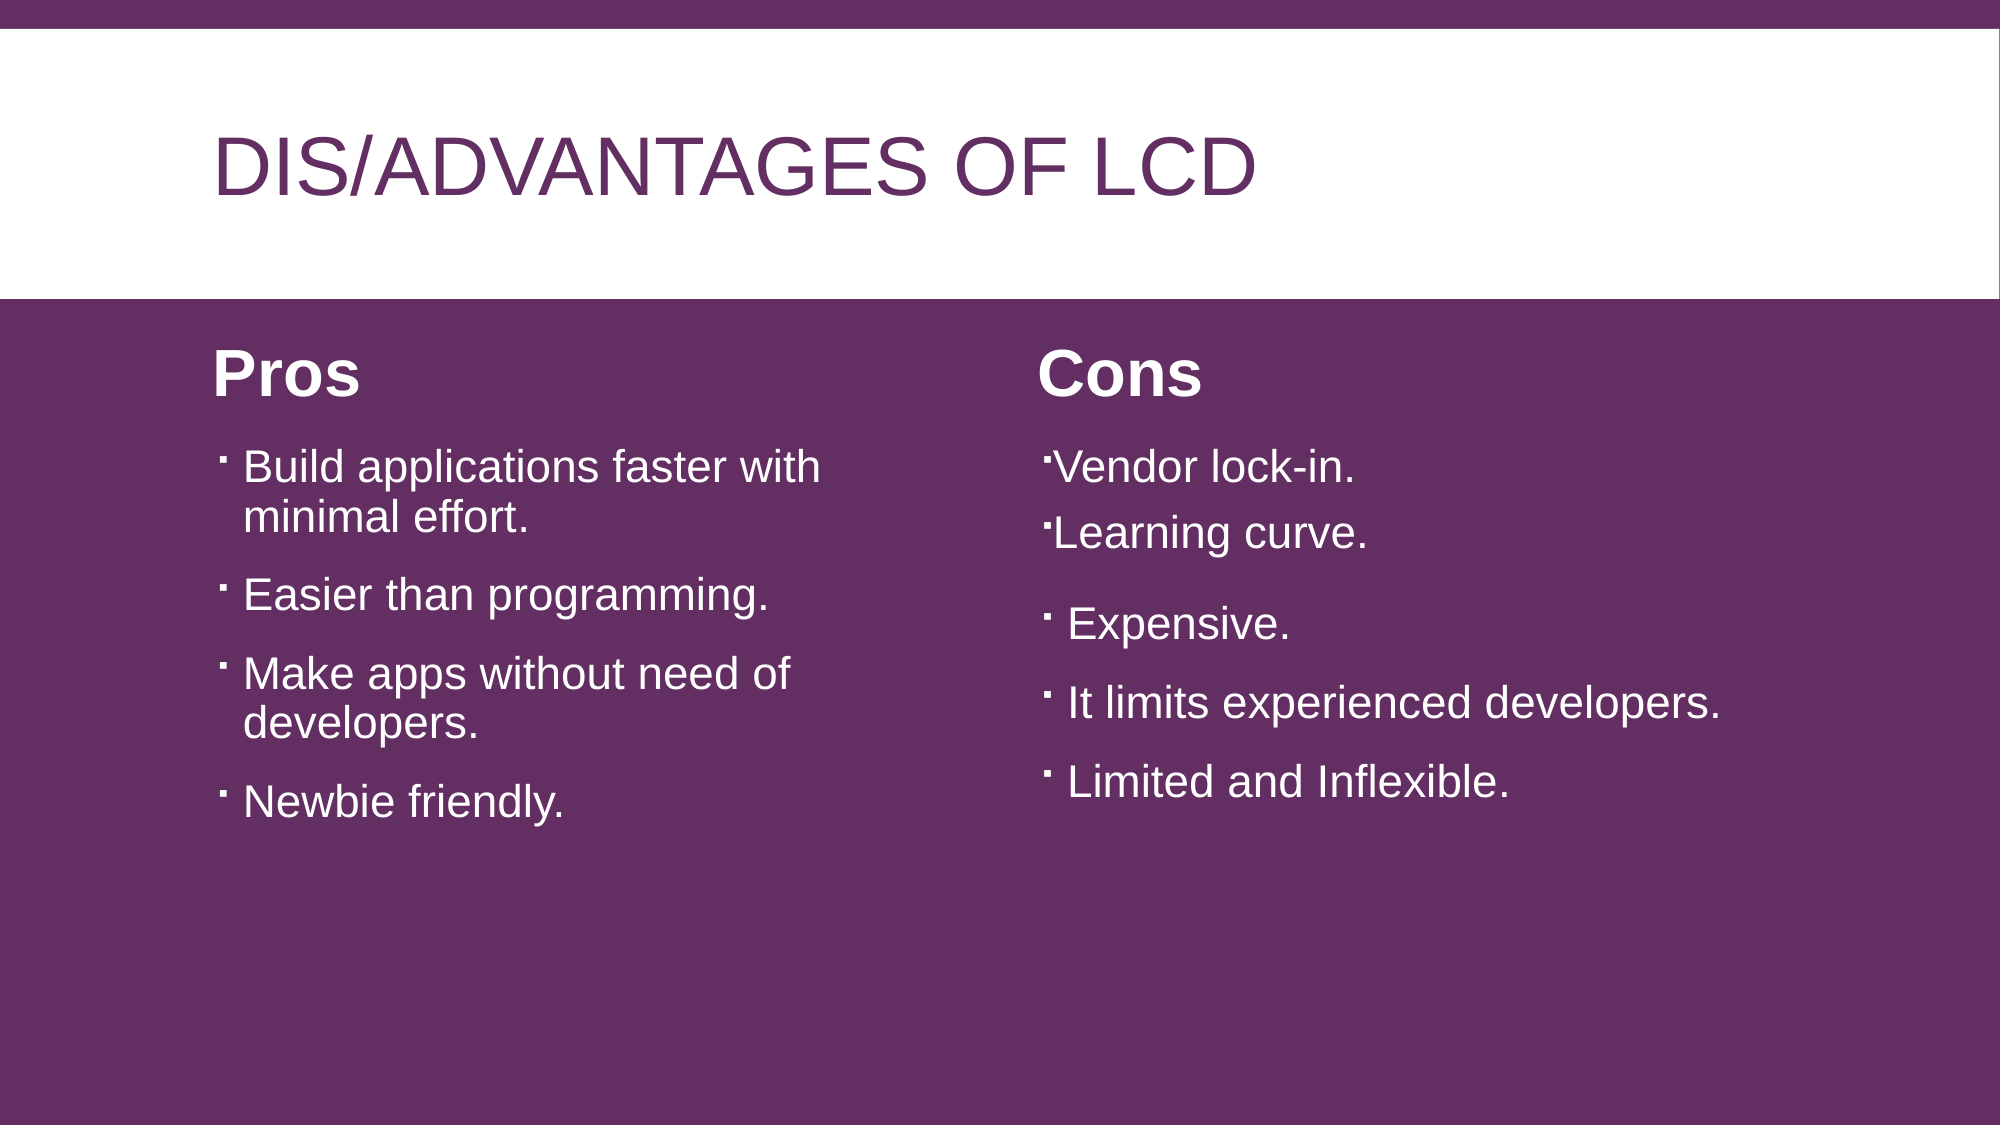

# Dis/advantages of LCD
Pros
Cons
Vendor lock-in.
Learning curve.
Expensive.
It limits experienced developers.
Limited and Inflexible.
Build applications faster with minimal effort.
Easier than programming.
Make apps without need of developers.
Newbie friendly.